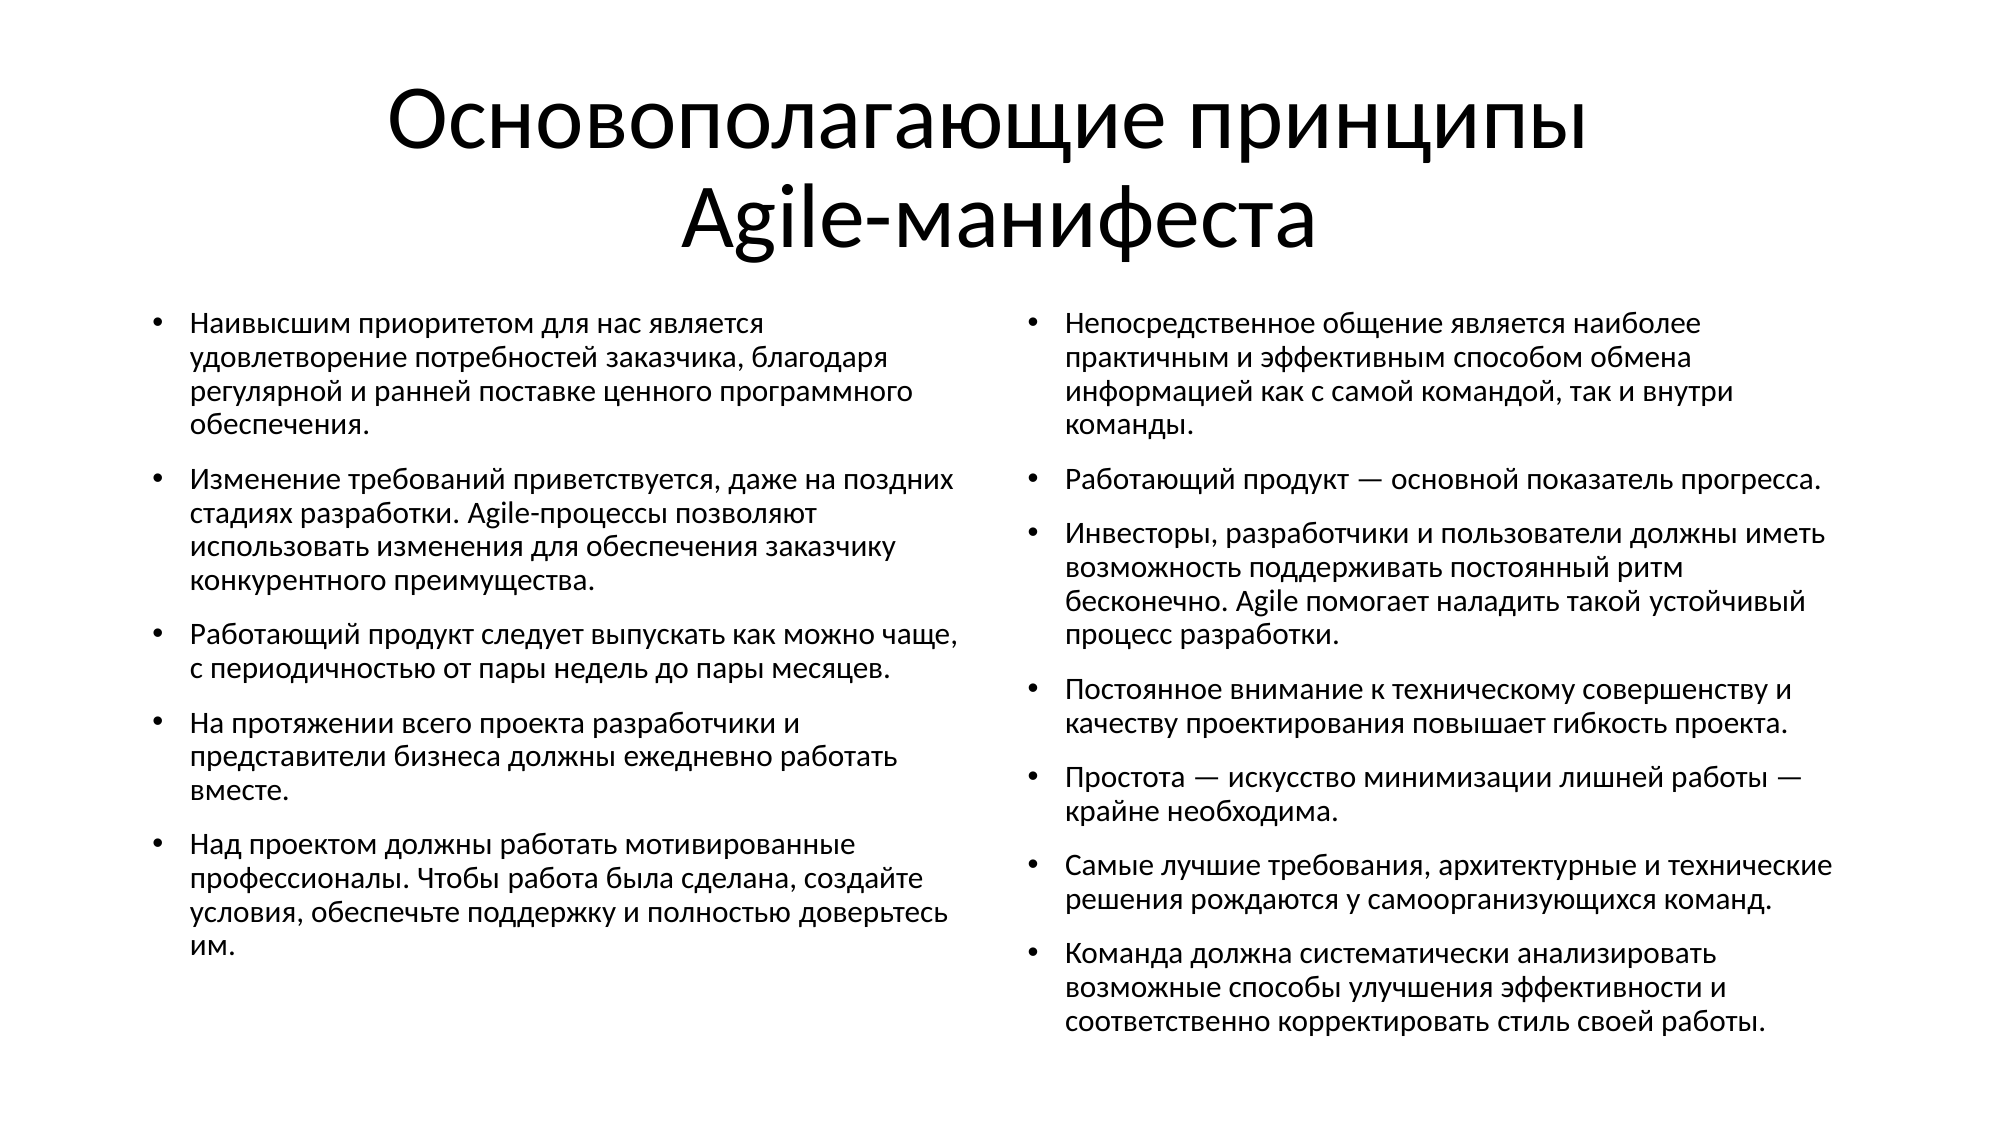

# Основополагающие принципы Agile-манифеста
Наивысшим приоритетом для нас является удовлетворение потребностей заказчика, благодаря регулярной и ранней поставке ценного программного обеспечения.
Изменение требований приветствуется, даже на поздних стадиях разработки. Agile-процессы позволяют использовать изменения для обеспечения заказчику конкурентного преимущества.
Работающий продукт следует выпускать как можно чаще, с периодичностью от пары недель до пары месяцев.
На протяжении всего проекта разработчики и представители бизнеса должны ежедневно работать вместе.
Над проектом должны работать мотивированные профессионалы. Чтобы работа была сделана, создайте условия, обеспечьте поддержку и полностью доверьтесь им.
Непосредственное общение является наиболее практичным и эффективным способом обмена информацией как с самой командой, так и внутри команды.
Работающий продукт — основной показатель прогресса.
Инвесторы, разработчики и пользователи должны иметь возможность поддерживать постоянный ритм бесконечно. Agile помогает наладить такой устойчивый процесс разработки.
Постоянное внимание к техническому совершенству и качеству проектирования повышает гибкость проекта.
Простота — искусство минимизации лишней работы — крайне необходима.
Самые лучшие требования, архитектурные и технические решения рождаются у самоорганизующихся команд.
Команда должна систематически анализировать возможные способы улучшения эффективности и соответственно корректировать стиль своей работы.